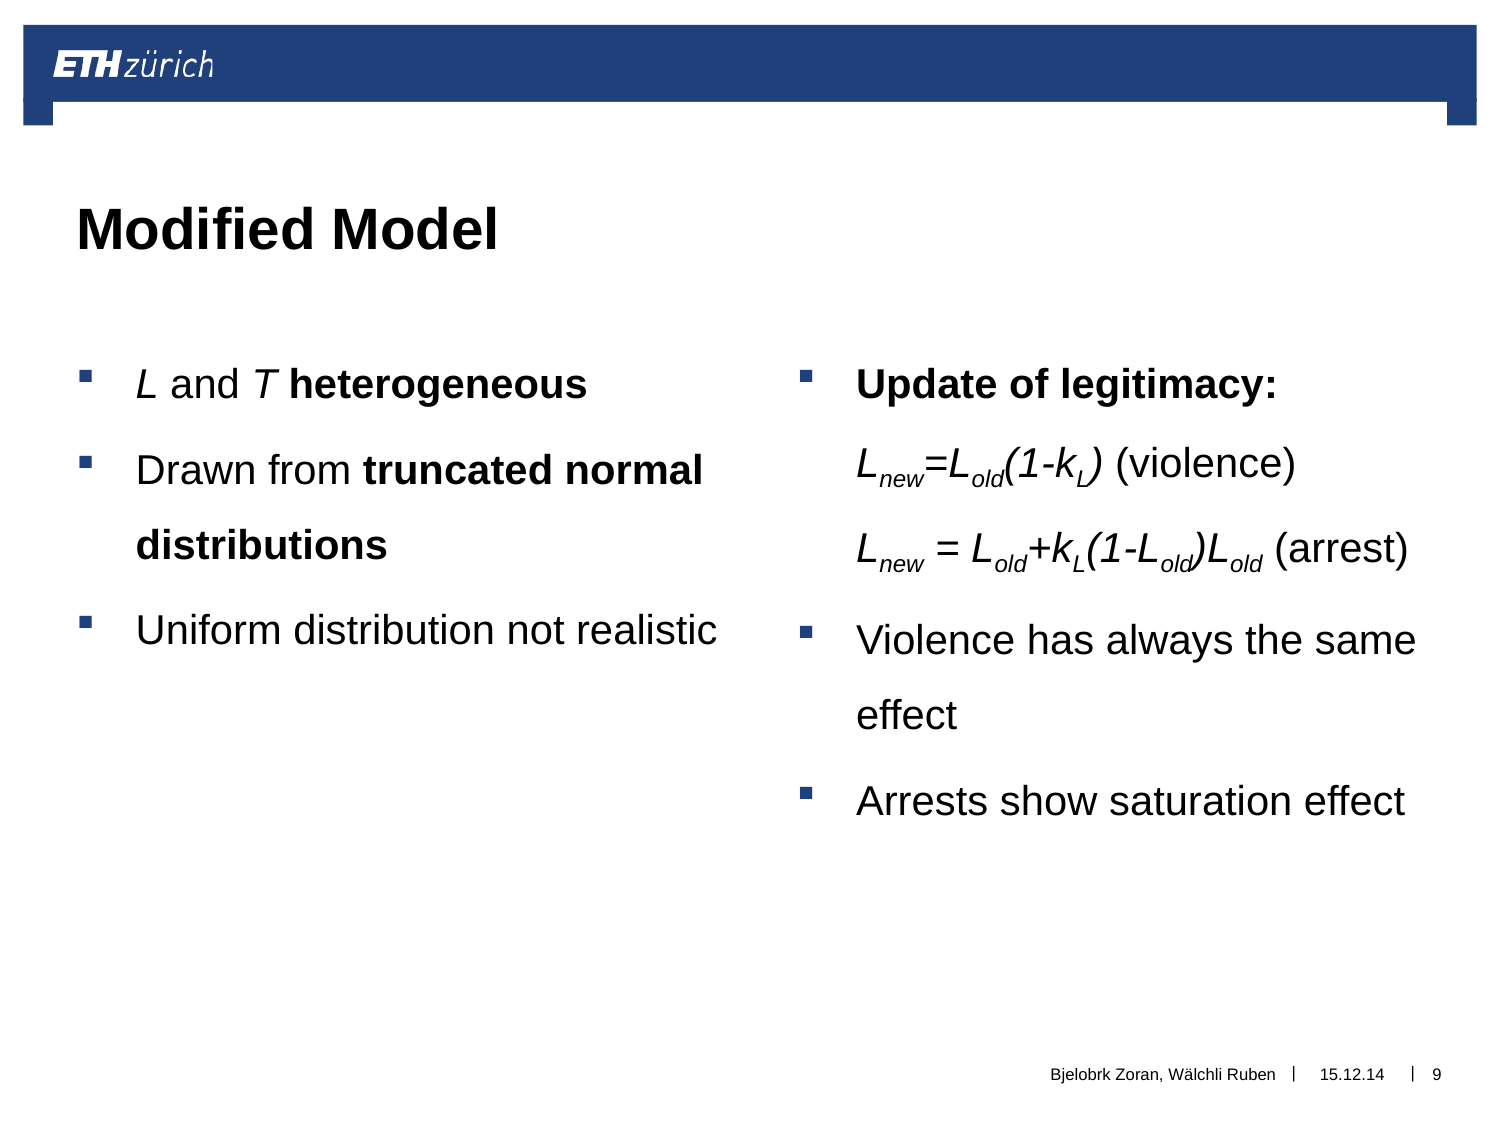

# Modified Model
L and T heterogeneous
Drawn from truncated normal distributions
Uniform distribution not realistic
Update of legitimacy:
Lnew=Lold(1-kL) (violence)
Lnew = Lold+kL(1-Lold)Lold (arrest)
Violence has always the same effect
Arrests show saturation effect
Bjelobrk Zoran, Wälchli Ruben
15.12.14
9